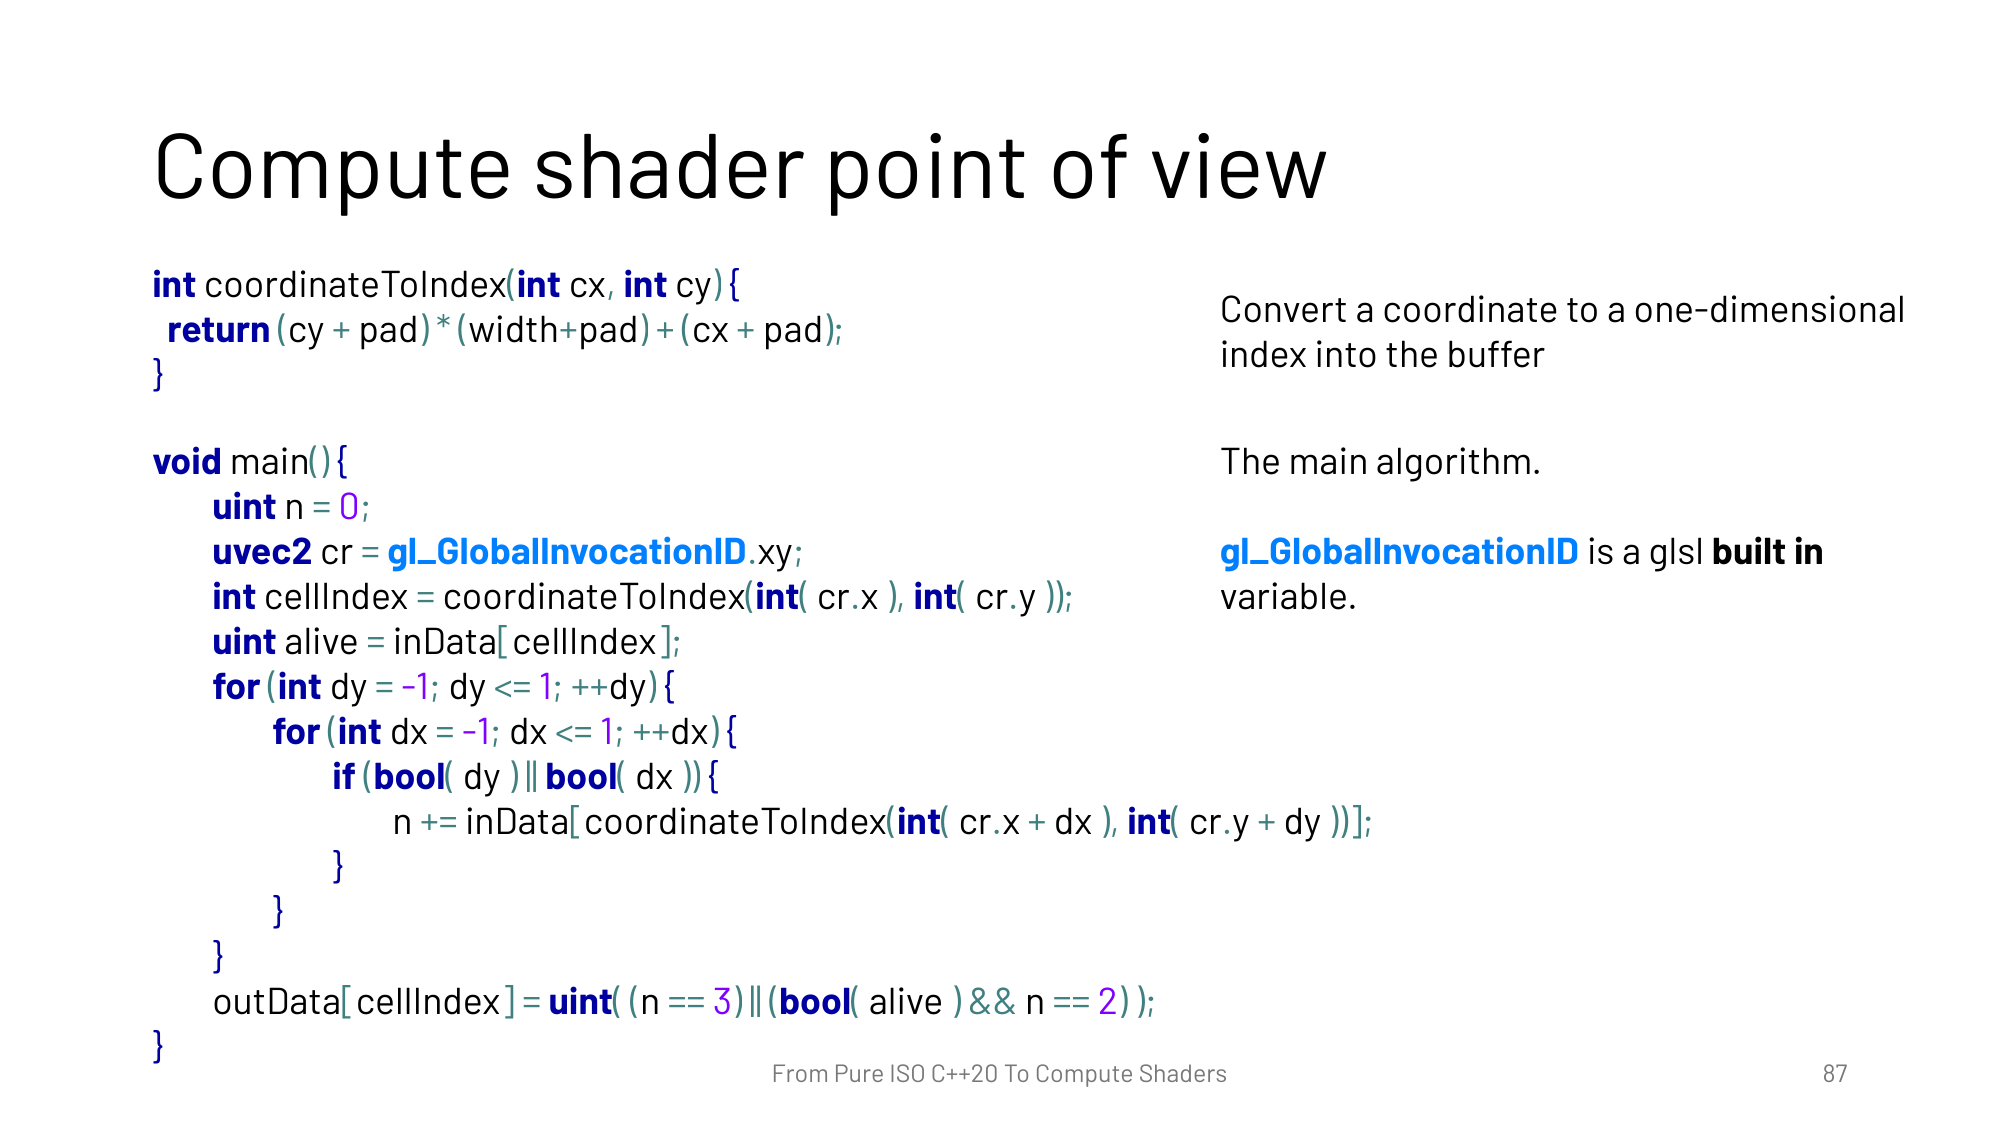

# Compute shader point of view
int coordinateToIndex(int cx, int cy) {
  return (cy + pad) * (width+pad) + (cx + pad);
}
Convert a coordinate to a one-dimensional index into the buffer
void main() {
	uint n = 0;
	uvec2 cr = gl_GlobalInvocationID.xy;
	int cellIndex = coordinateToIndex(int( cr.x ), int( cr.y ));
	uint alive = inData[cellIndex];
	for (int dy = -1; dy <= 1; ++dy) {
		for (int dx = -1; dx <= 1; ++dx) {
			if (bool( dy ) || bool( dx )) {
				n += inData[coordinateToIndex(int( cr.x + dx ), int( cr.y + dy ))];
			}
		}
	}
	outData[cellIndex] = uint( (n == 3) || (bool( alive ) && n == 2) );
}
The main algorithm.
gl_GlobalInvocationID is a glsl built in variable.
From Pure ISO C++20 To Compute Shaders
87